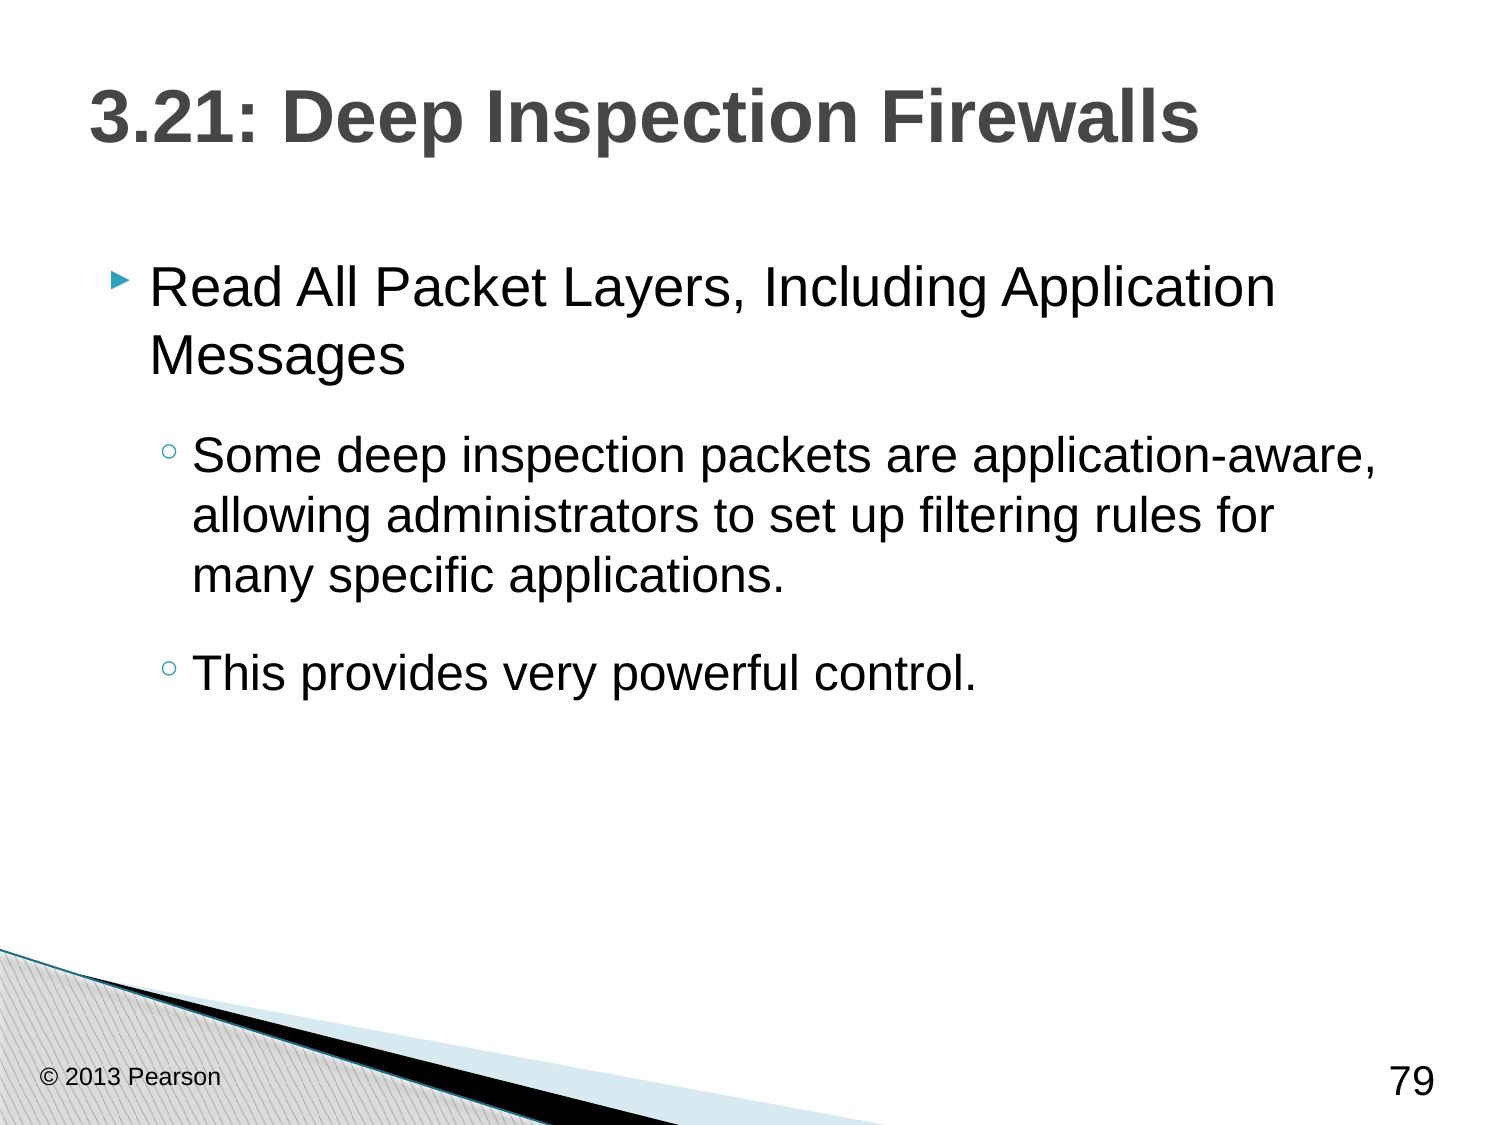

# 3.21: Deep Inspection Firewalls
Read All Packet Layers, Including Application Messages
Some deep inspection packets are application-aware, allowing administrators to set up filtering rules for many specific applications.
This provides very powerful control.
© 2013 Pearson
79